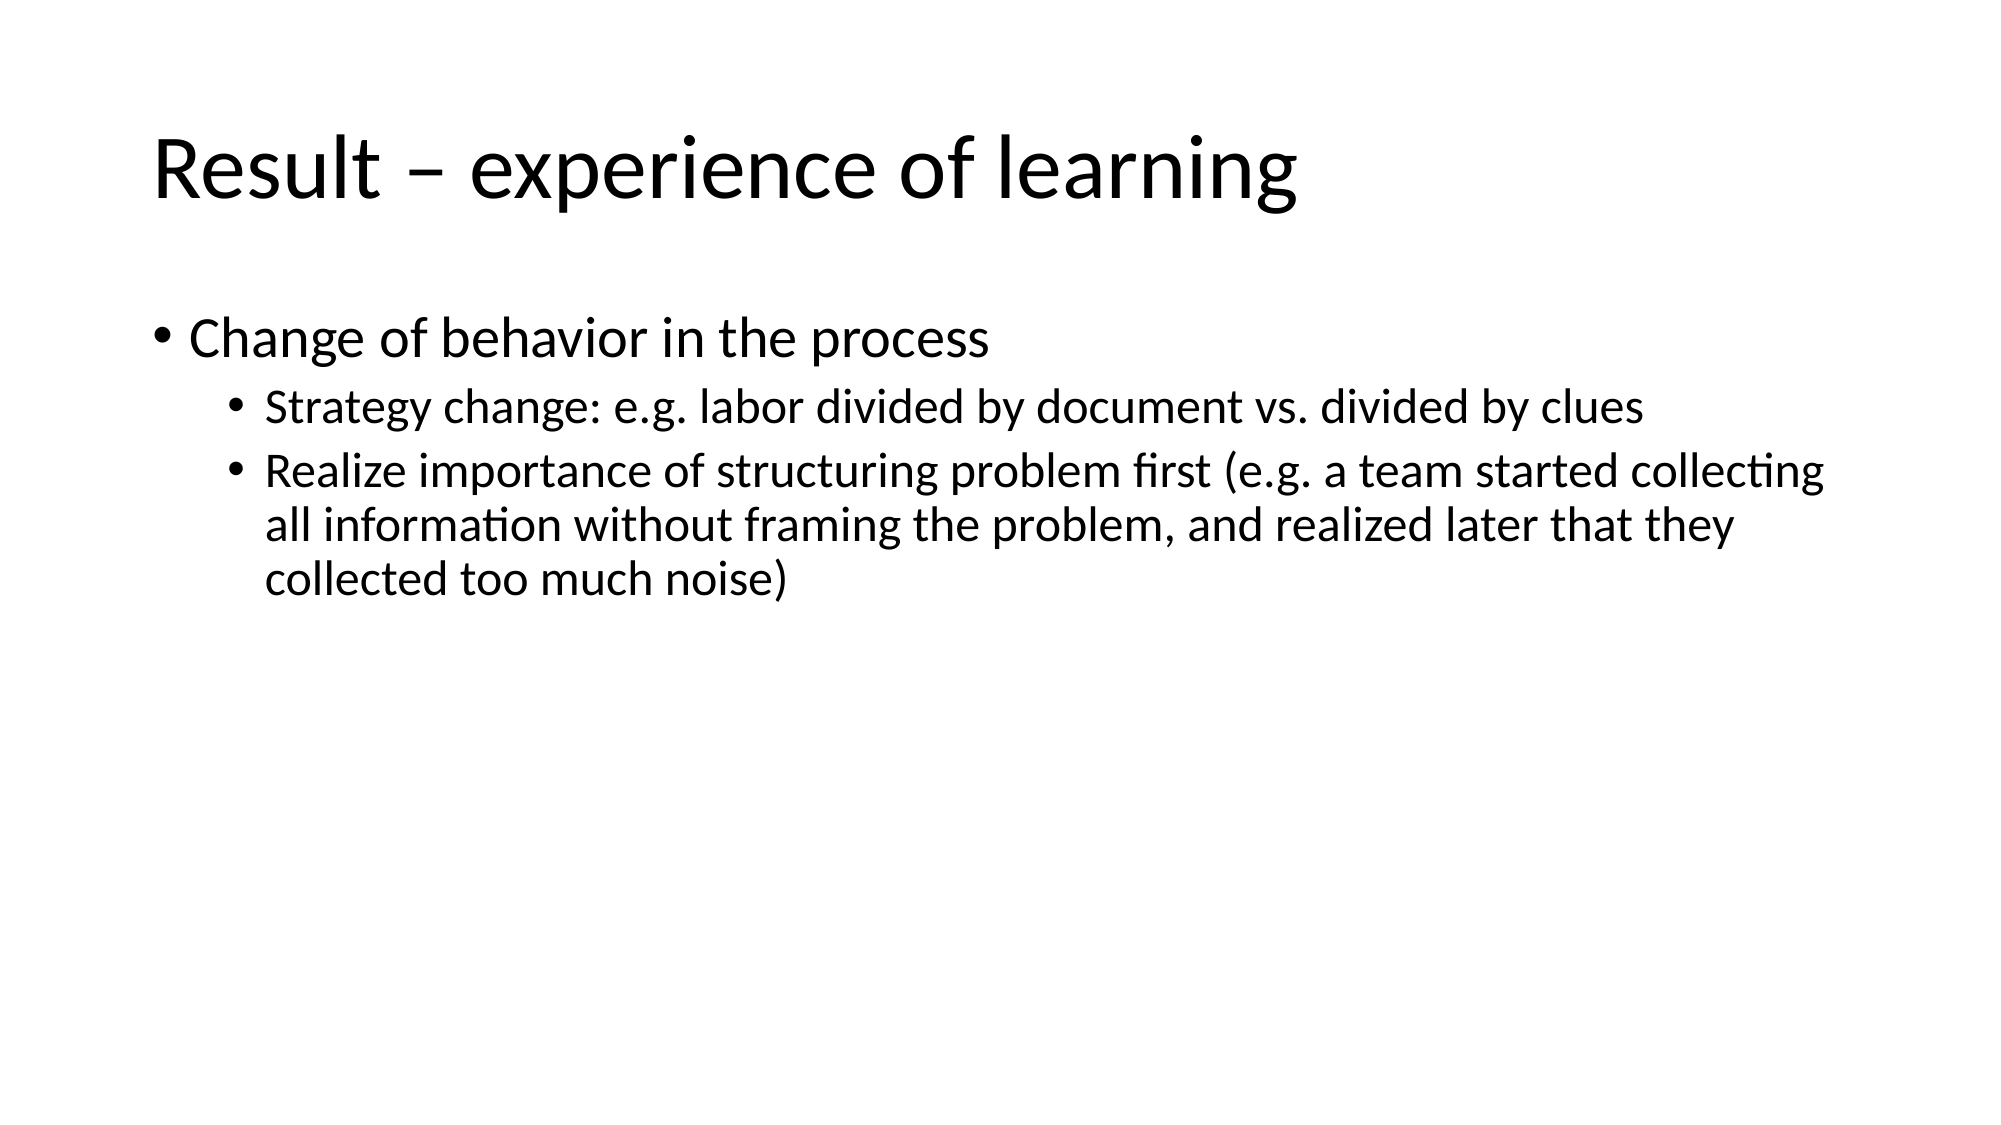

# Result – experience of learning
Change of behavior in the process
Strategy change: e.g. labor divided by document vs. divided by clues
Realize importance of structuring problem first (e.g. a team started collecting all information without framing the problem, and realized later that they collected too much noise)